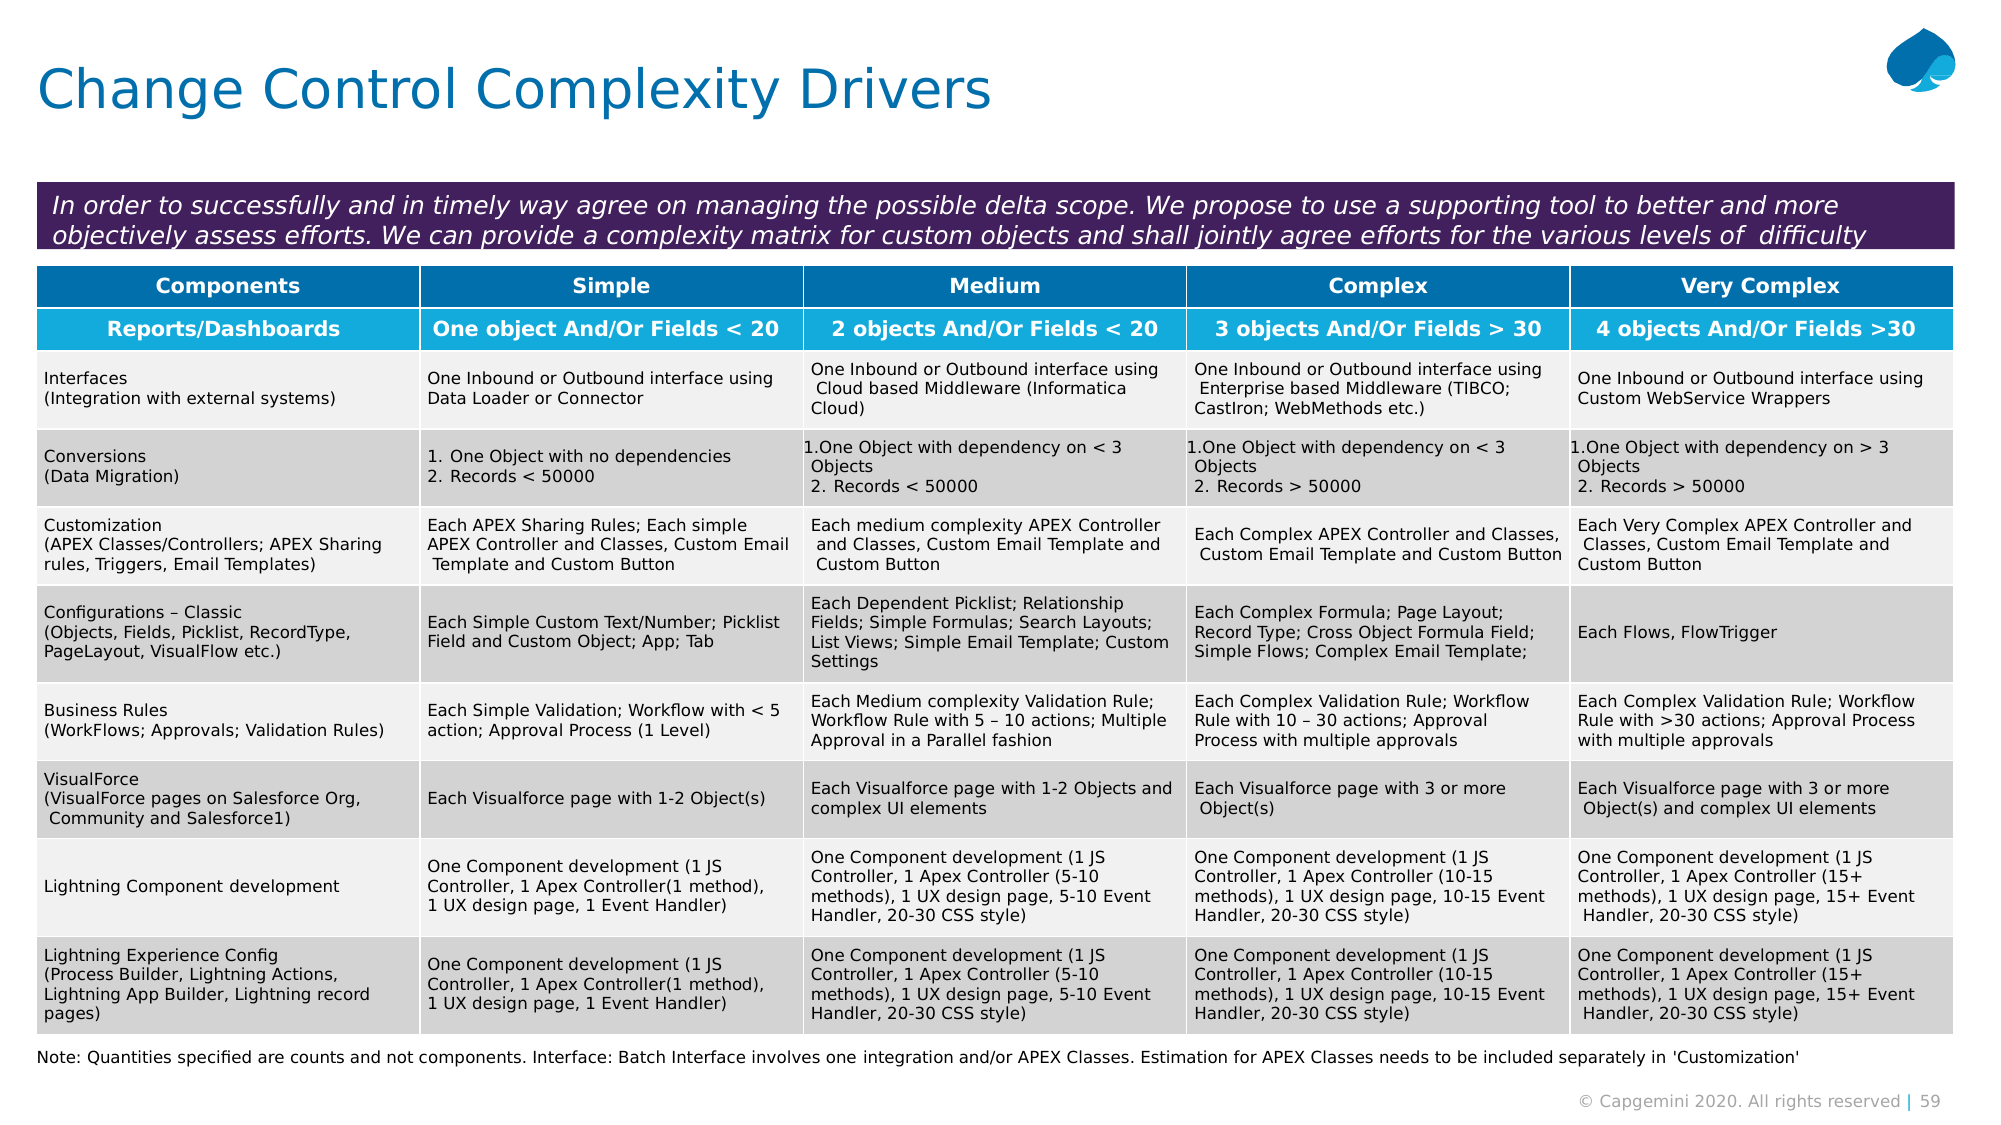

# Change Control Complexity Drivers
In order to successfully and in timely way agree on managing the possible delta scope. We propose to use a supporting tool to better and more  objectively assess efforts. We can provide a complexity matrix for custom objects and shall jointly agree efforts for the various levels of difficulty
| Components | Simple | Medium | Complex | Very Complex |
| --- | --- | --- | --- | --- |
| Reports/Dashboards | One object And/Or Fields < 20 | 2 objects And/Or Fields < 20 | 3 objects And/Or Fields > 30 | 4 objects And/Or Fields >30 |
| Interfaces (Integration with external systems) | One Inbound or Outbound interface using Data Loader or Connector | One Inbound or Outbound interface using Cloud based Middleware (Informatica Cloud) | One Inbound or Outbound interface using Enterprise based Middleware (TIBCO; CastIron; WebMethods etc.) | One Inbound or Outbound interface using Custom WebService Wrappers |
| Conversions (Data Migration) | One Object with no dependencies Records < 50000 | One Object with dependency on < 3 Objects Records < 50000 | One Object with dependency on < 3 Objects Records > 50000 | One Object with dependency on > 3 Objects Records > 50000 |
| Customization (APEX Classes/Controllers; APEX Sharing rules, Triggers, Email Templates) | Each APEX Sharing Rules; Each simple APEX Controller and Classes, Custom Email Template and Custom Button | Each medium complexity APEX Controller and Classes, Custom Email Template and Custom Button | Each Complex APEX Controller and Classes, Custom Email Template and Custom Button | Each Very Complex APEX Controller and Classes, Custom Email Template and Custom Button |
| Configurations – Classic (Objects, Fields, Picklist, RecordType, PageLayout, VisualFlow etc.) | Each Simple Custom Text/Number; Picklist Field and Custom Object; App; Tab | Each Dependent Picklist; Relationship Fields; Simple Formulas; Search Layouts; List Views; Simple Email Template; Custom Settings | Each Complex Formula; Page Layout; Record Type; Cross Object Formula Field; Simple Flows; Complex Email Template; | Each Flows, FlowTrigger |
| Business Rules (WorkFlows; Approvals; Validation Rules) | Each Simple Validation; Workflow with < 5 action; Approval Process (1 Level) | Each Medium complexity Validation Rule; Workflow Rule with 5 – 10 actions; Multiple Approval in a Parallel fashion | Each Complex Validation Rule; Workflow Rule with 10 – 30 actions; Approval Process with multiple approvals | Each Complex Validation Rule; Workflow Rule with >30 actions; Approval Process with multiple approvals |
| VisualForce (VisualForce pages on Salesforce Org, Community and Salesforce1) | Each Visualforce page with 1-2 Object(s) | Each Visualforce page with 1-2 Objects and complex UI elements | Each Visualforce page with 3 or more Object(s) | Each Visualforce page with 3 or more Object(s) and complex UI elements |
| Lightning Component development | One Component development (1 JS Controller, 1 Apex Controller(1 method), 1 UX design page, 1 Event Handler) | One Component development (1 JS Controller, 1 Apex Controller (5-10 methods), 1 UX design page, 5-10 Event Handler, 20-30 CSS style) | One Component development (1 JS Controller, 1 Apex Controller (10-15 methods), 1 UX design page, 10-15 Event Handler, 20-30 CSS style) | One Component development (1 JS Controller, 1 Apex Controller (15+ methods), 1 UX design page, 15+ Event Handler, 20-30 CSS style) |
| Lightning Experience Config (Process Builder, Lightning Actions, Lightning App Builder, Lightning record pages) | One Component development (1 JS Controller, 1 Apex Controller(1 method), 1 UX design page, 1 Event Handler) | One Component development (1 JS Controller, 1 Apex Controller (5-10 methods), 1 UX design page, 5-10 Event Handler, 20-30 CSS style) | One Component development (1 JS Controller, 1 Apex Controller (10-15 methods), 1 UX design page, 10-15 Event Handler, 20-30 CSS style) | One Component development (1 JS Controller, 1 Apex Controller (15+ methods), 1 UX design page, 15+ Event Handler, 20-30 CSS style) |
Note: Quantities specified are counts and not components. Interface: Batch Interface involves one integration and/or APEX Classes. Estimation for APEX Classes needs to be included separately in 'Customization'
Capgemini’s Response Salesforce Rollout Project | Sep 2020
© Capgemini 2020. All rights reserved | 59